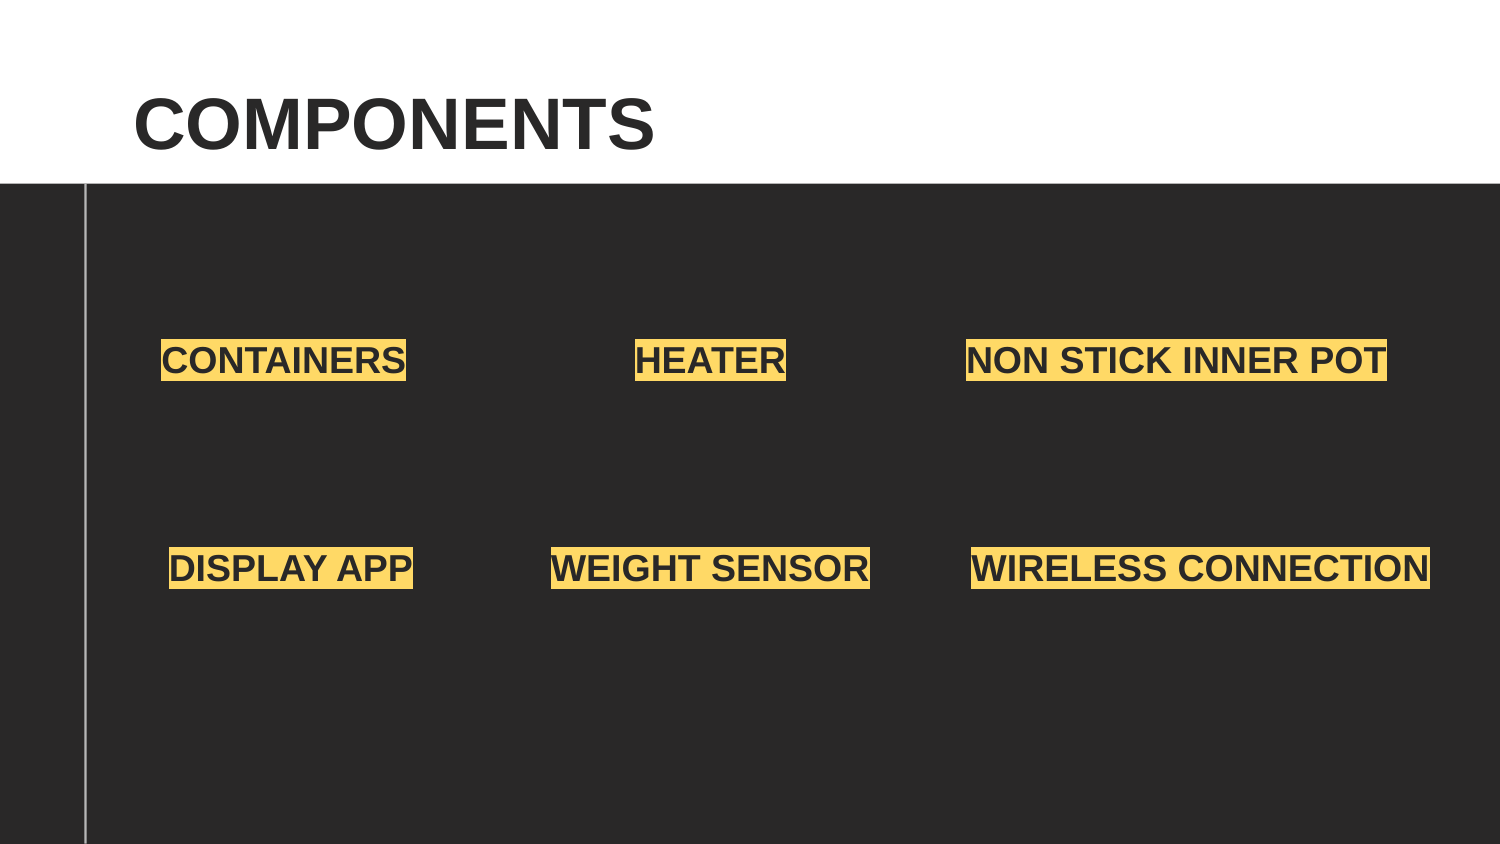

COMPONENTS
# CONTAINERS
HEATER
NON STICK INNER POT
DISPLAY APP
WEIGHT SENSOR
WIRELESS CONNECTION